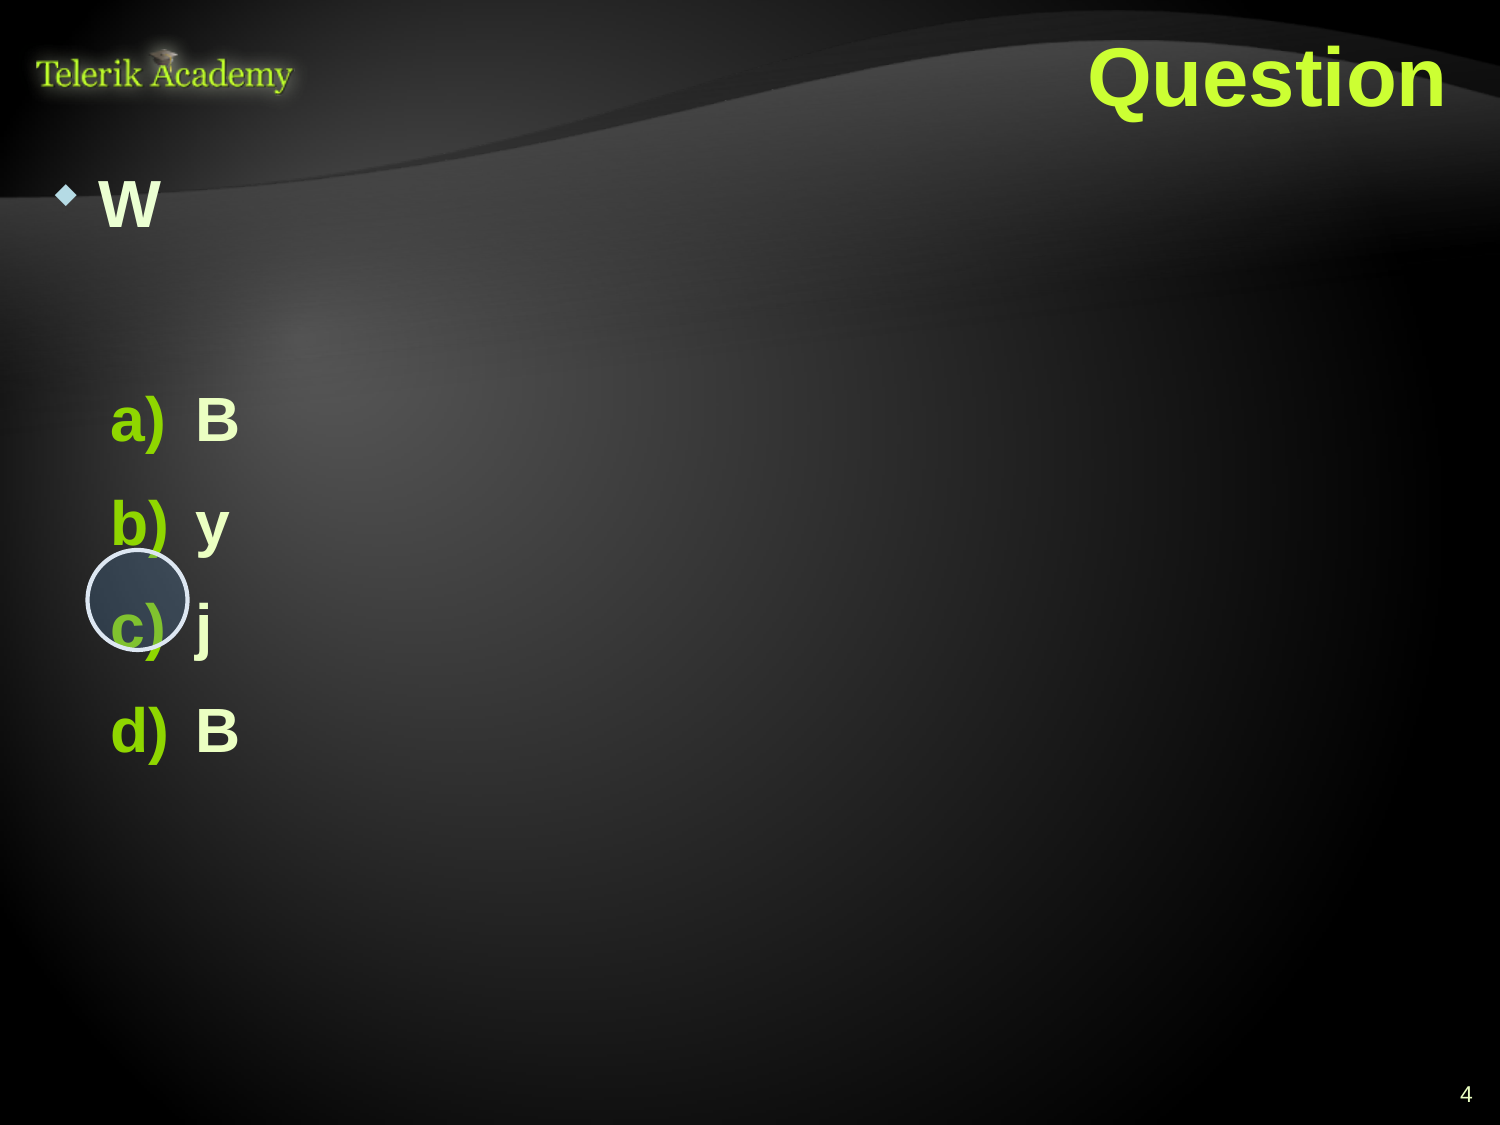

# Question
W

B
y
j
B

4